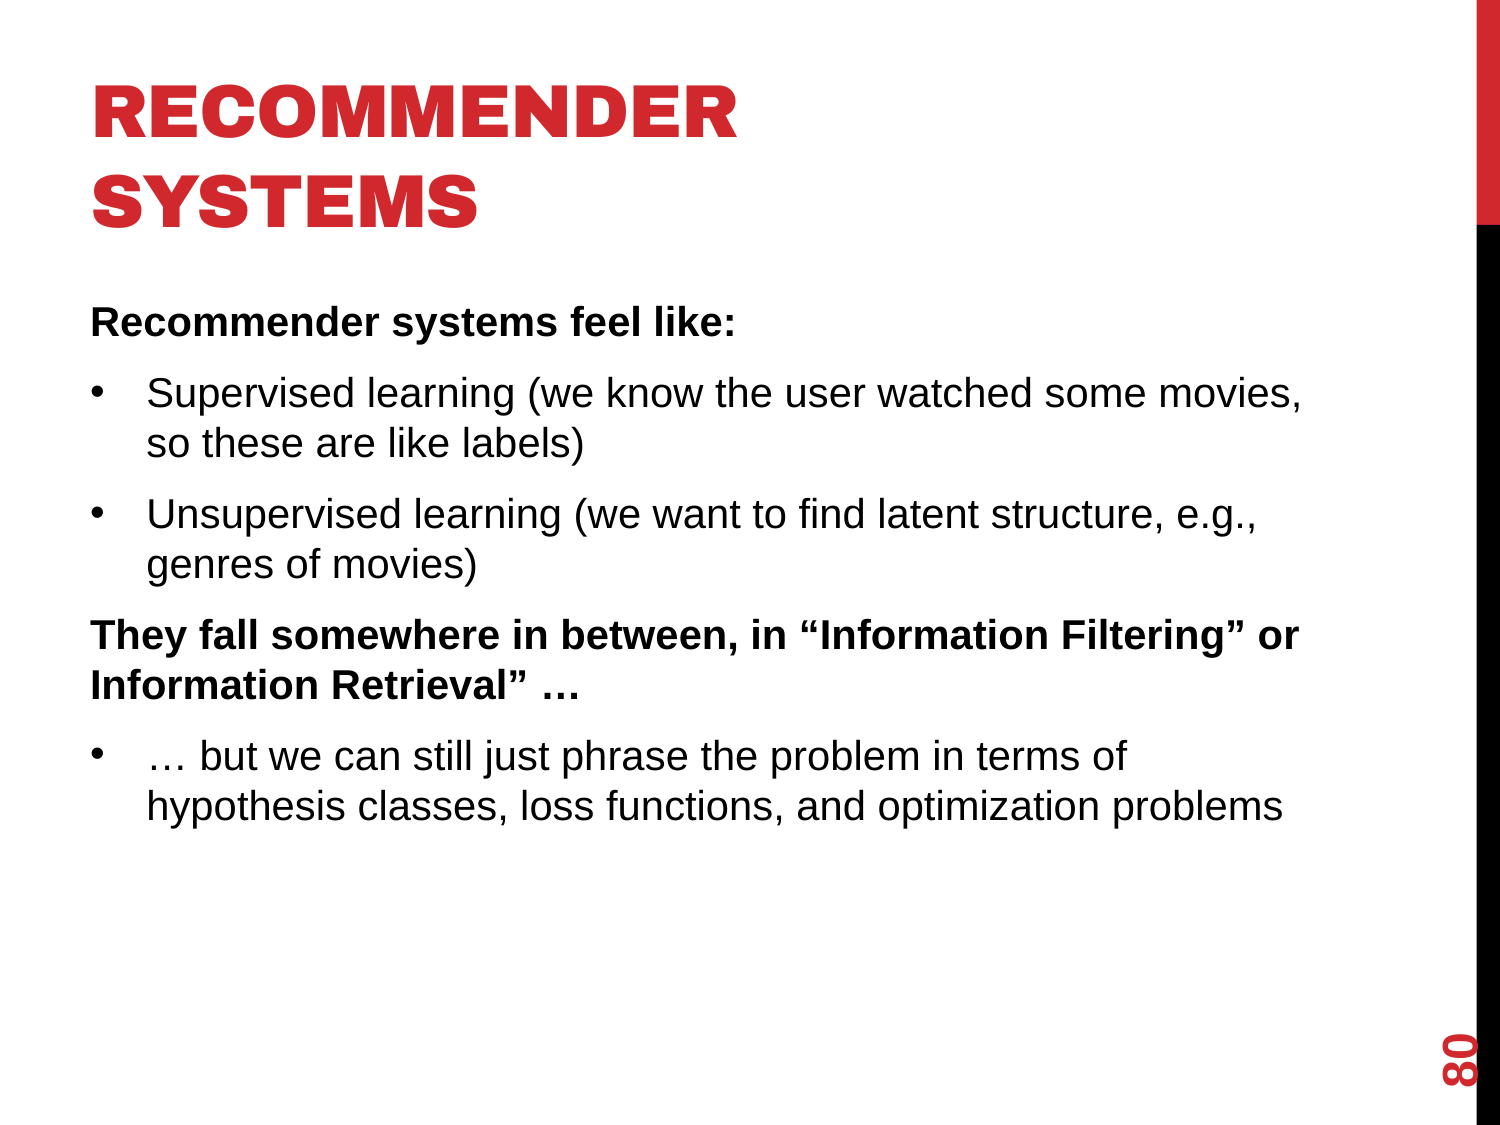

# Recommender Systems
Recommender systems feel like:
Supervised learning (we know the user watched some movies, so these are like labels)
Unsupervised learning (we want to find latent structure, e.g., genres of movies)
They fall somewhere in between, in “Information Filtering” or Information Retrieval” …
… but we can still just phrase the problem in terms of hypothesis classes, loss functions, and optimization problems
80